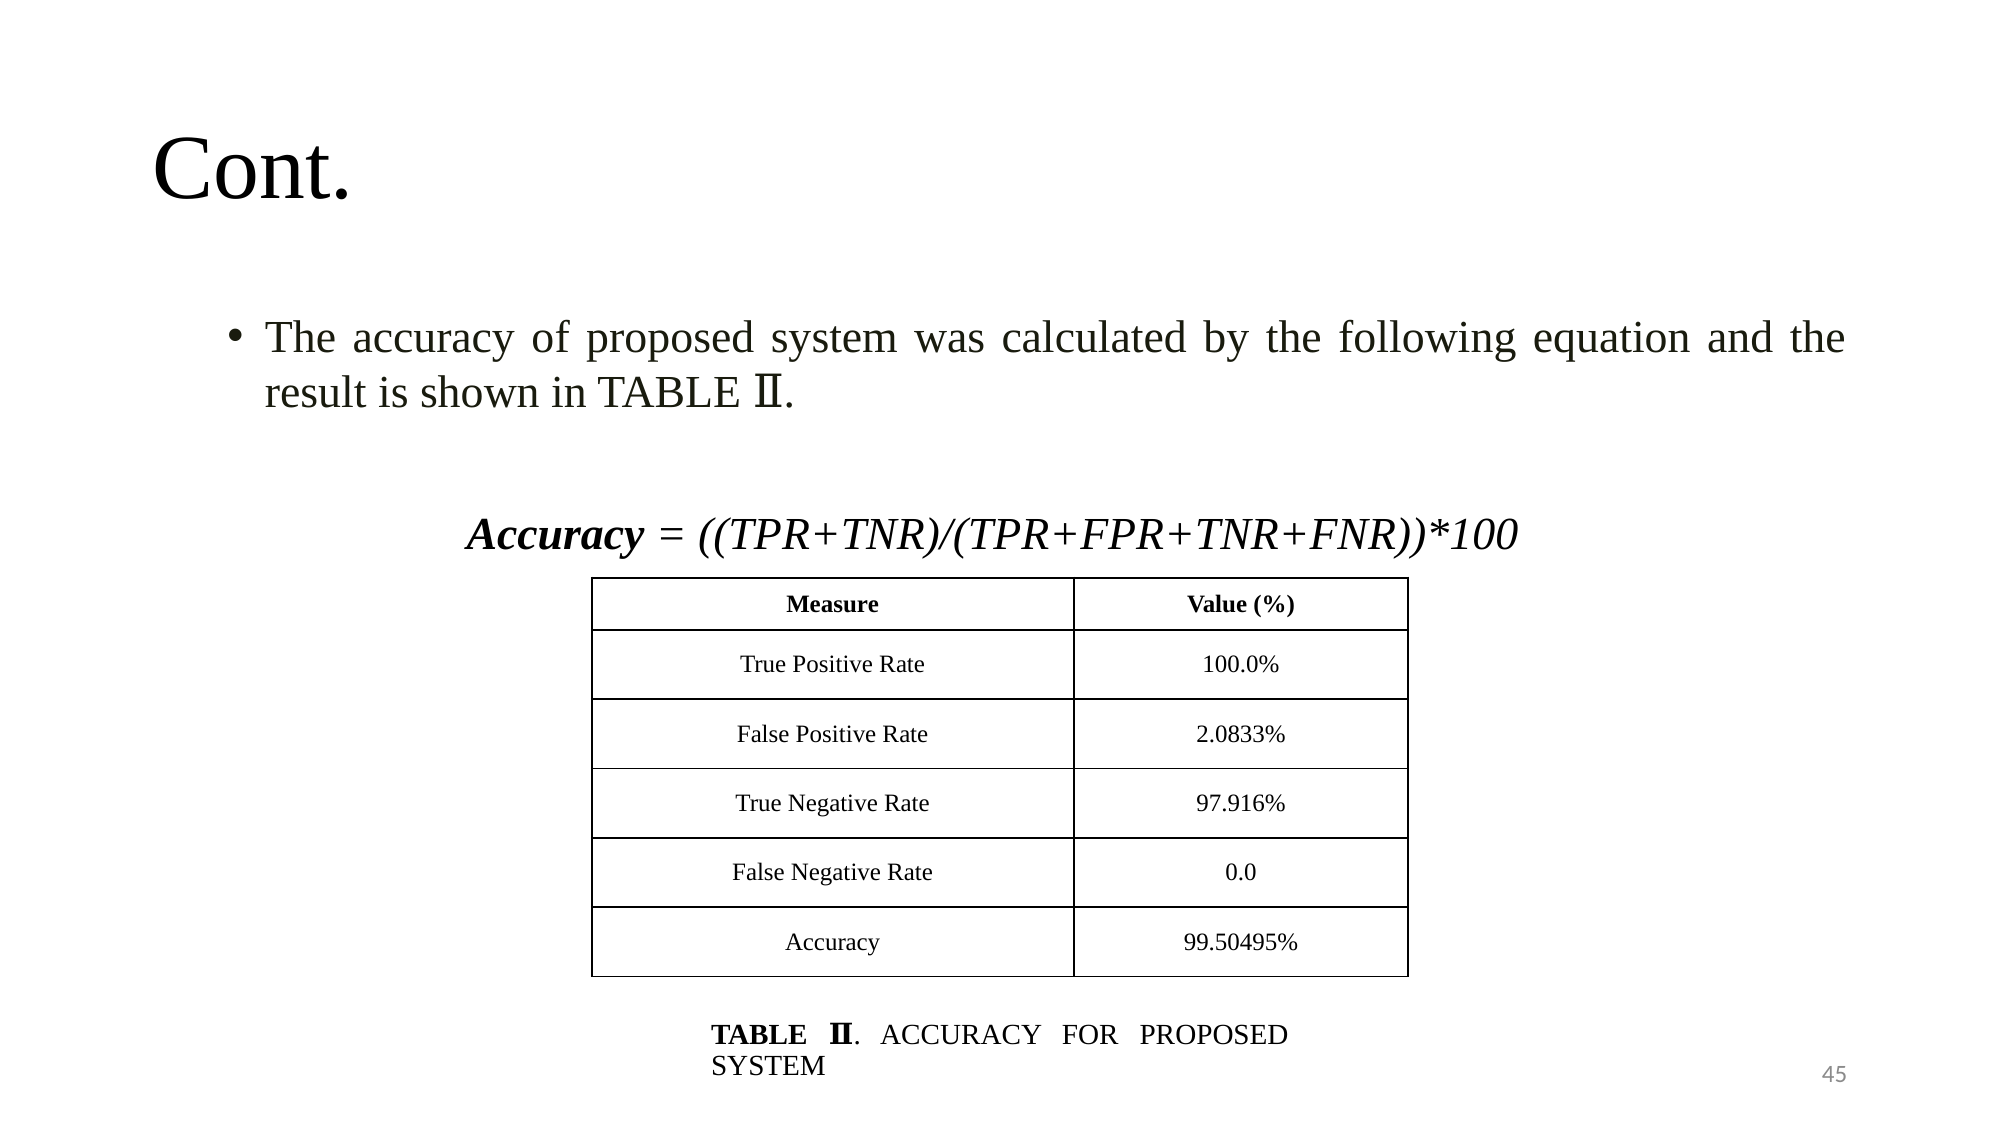

# Cont.
The accuracy of proposed system was calculated by the following equation and the result is shown in TABLE Ⅱ.

Accuracy = ((TPR+TNR)/(TPR+FPR+TNR+FNR))*100
| Measure | Value (%) |
| --- | --- |
| True Positive Rate | 100.0% |
| False Positive Rate | 2.0833% |
| True Negative Rate | 97.916% |
| False Negative Rate | 0.0 |
| Accuracy | 99.50495% |
TABLE Ⅱ. Accuracy for proposed system
45